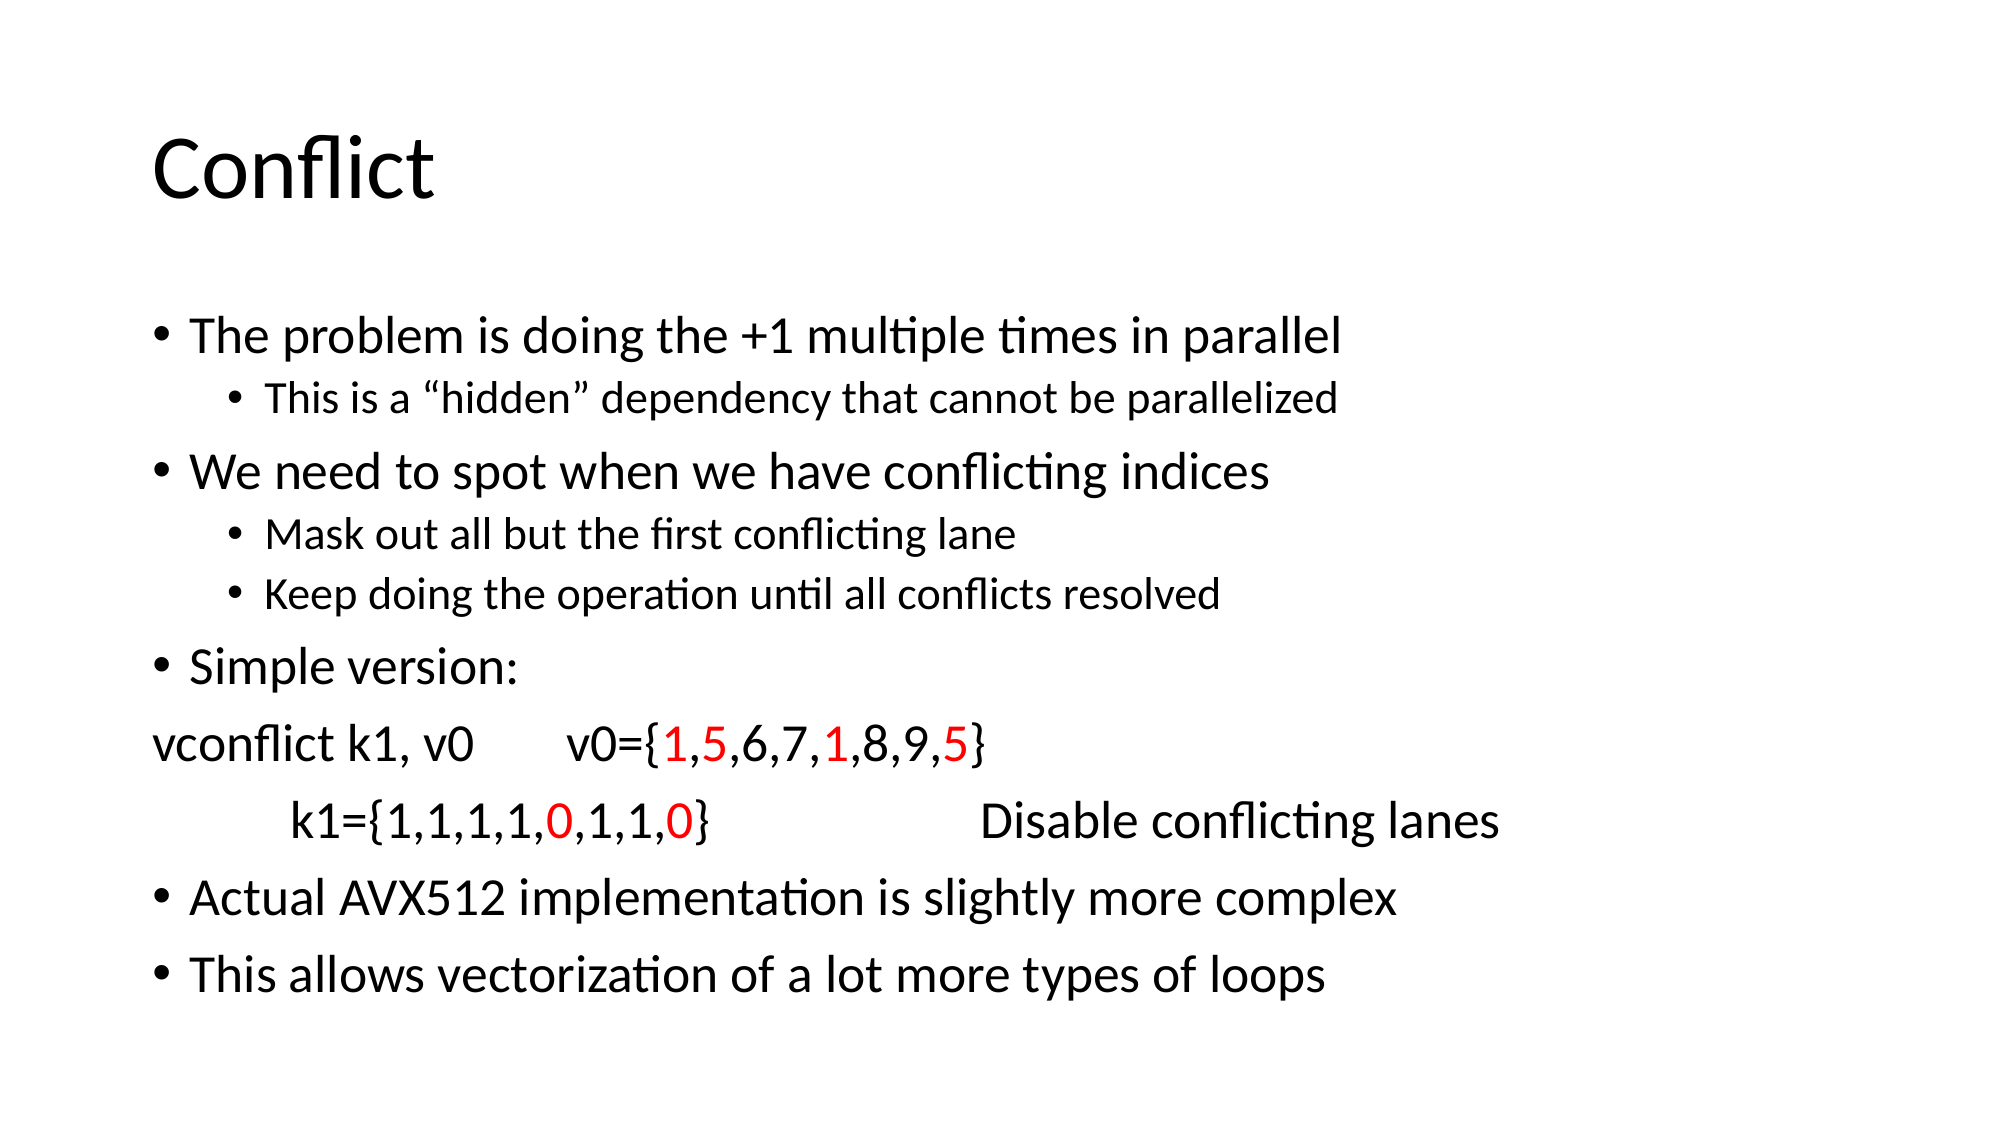

# Conflict
The problem is doing the +1 multiple times in parallel
This is a “hidden” dependency that cannot be parallelized
We need to spot when we have conflicting indices
Mask out all but the first conflicting lane
Keep doing the operation until all conflicts resolved
Simple version:
vconflict k1, v0	v0={1,5,6,7,1,8,9,5}
			k1={1,1,1,1,0,1,1,0}		Disable conflicting lanes
Actual AVX512 implementation is slightly more complex
This allows vectorization of a lot more types of loops